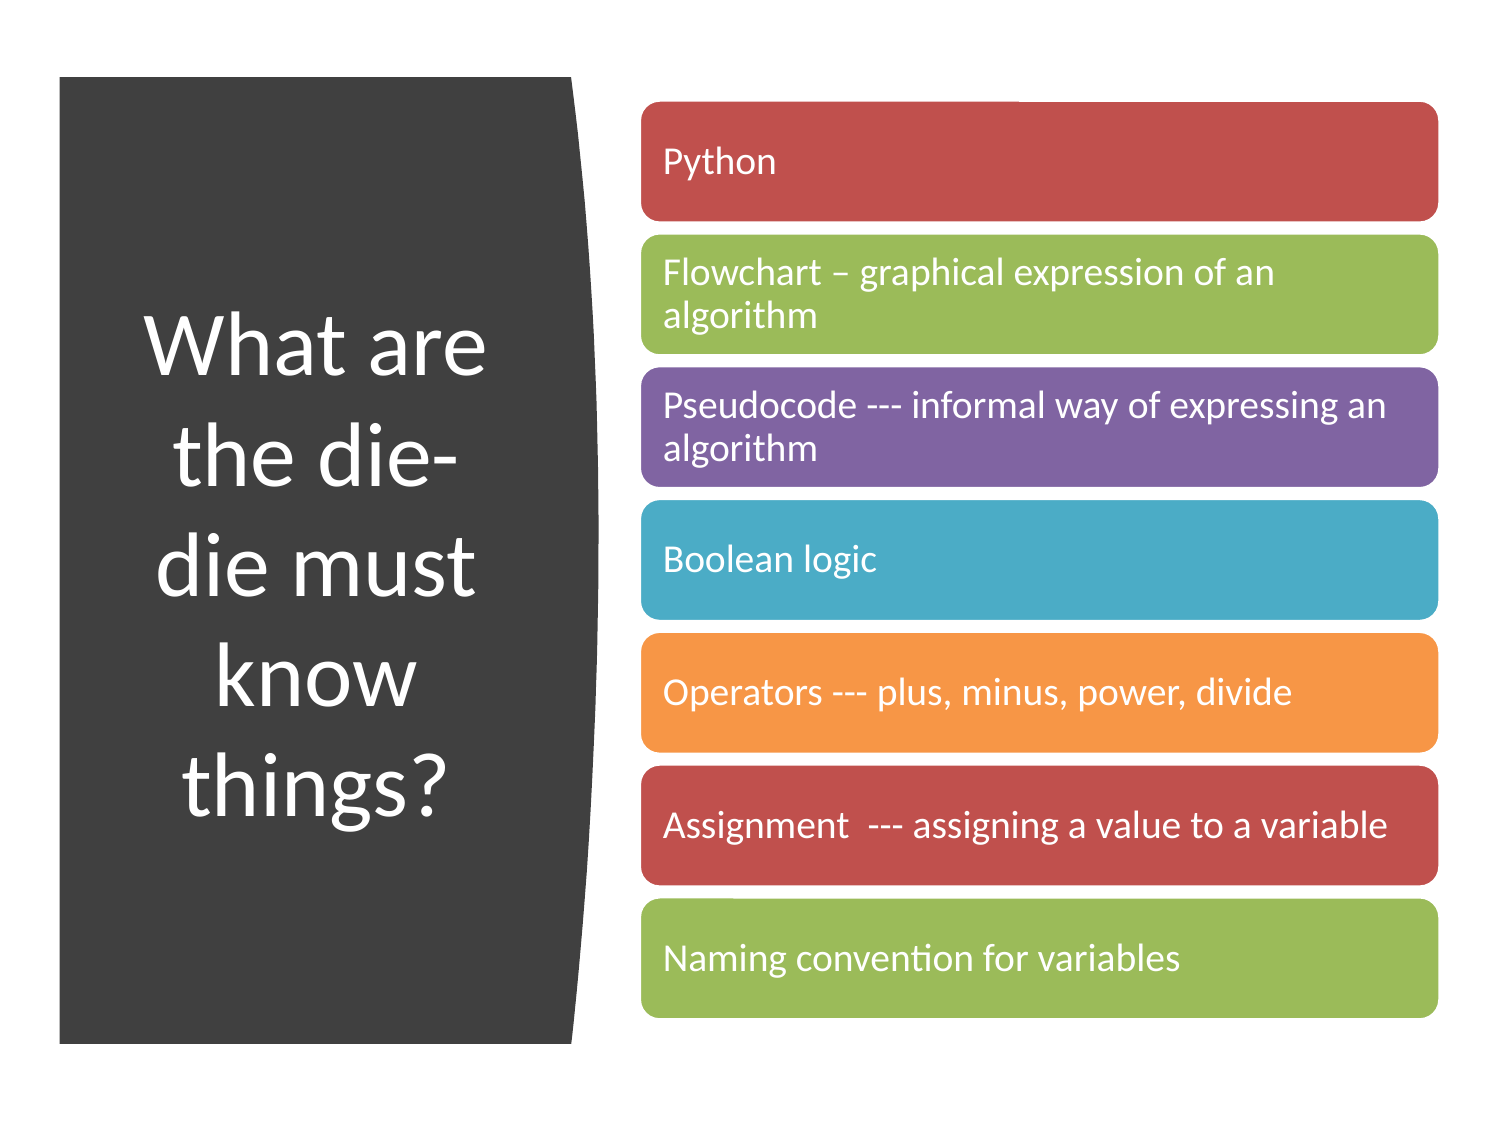

Python
Flowchart – graphical expression of an algorithm
Pseudocode --- informal way of expressing an algorithm
Boolean logic
Operators --- plus, minus, power, divide
Assignment  --- assigning a value to a variable
Naming convention for variables

# What are the die-die must know things?